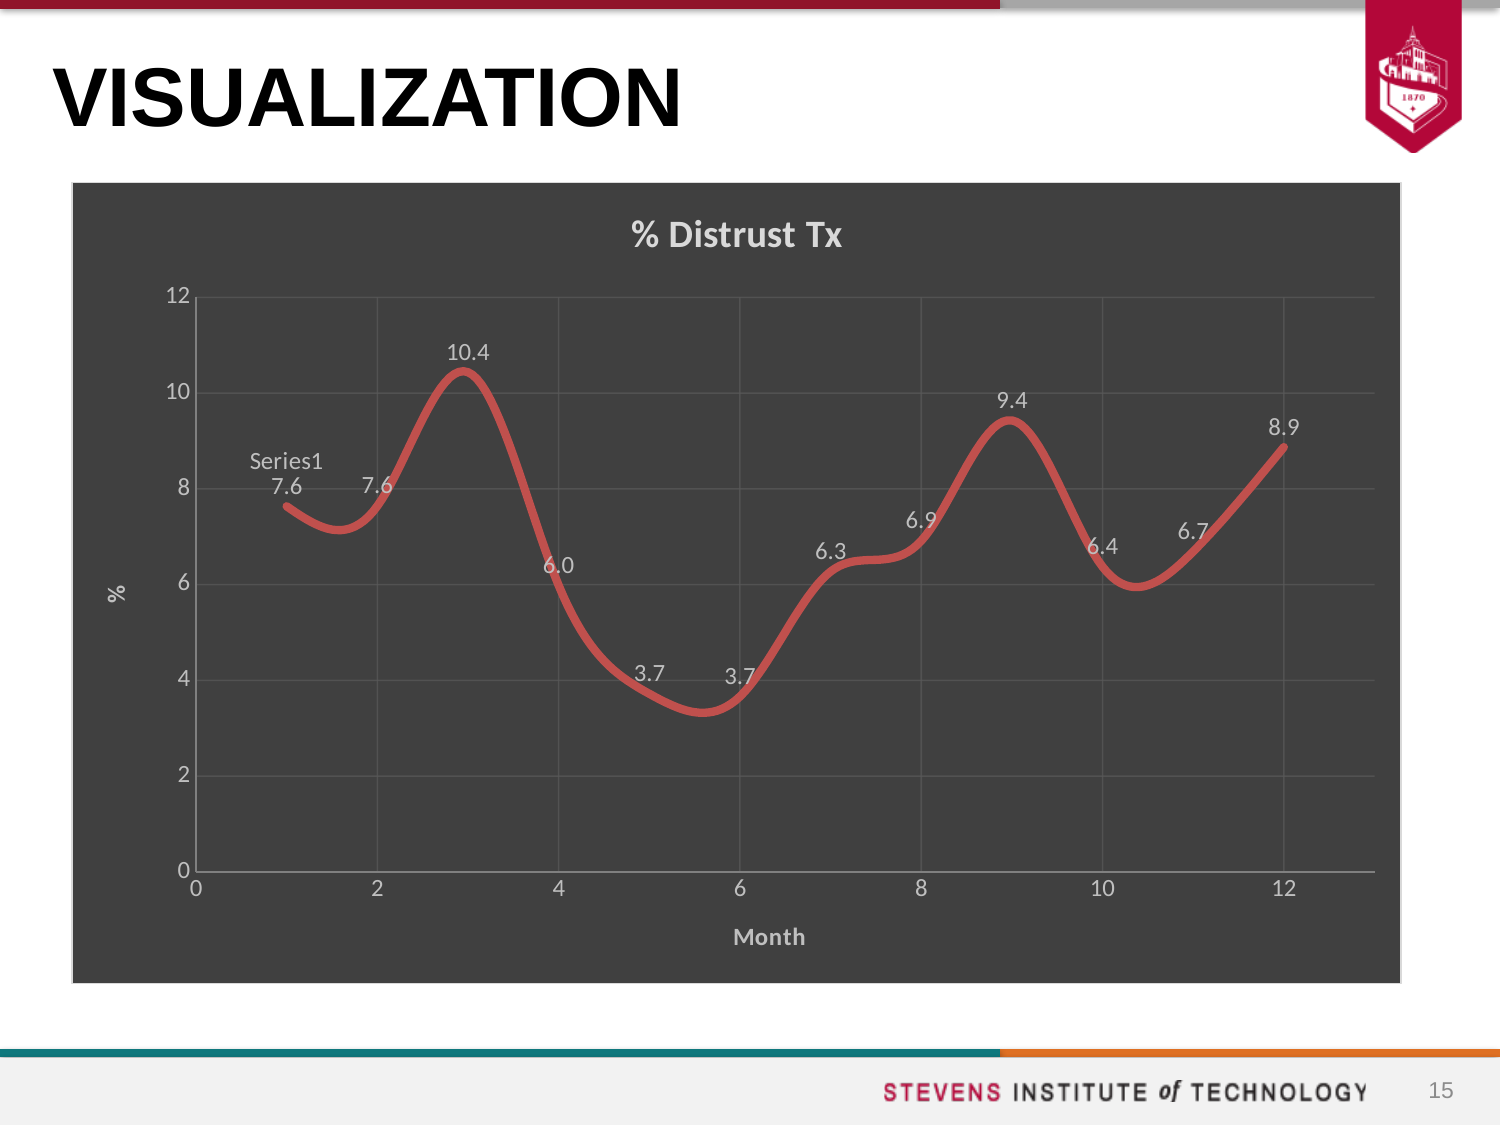

# VISUALIZATION

### Chart: % Distrust Tx

| Category |  |
|---|---|
15